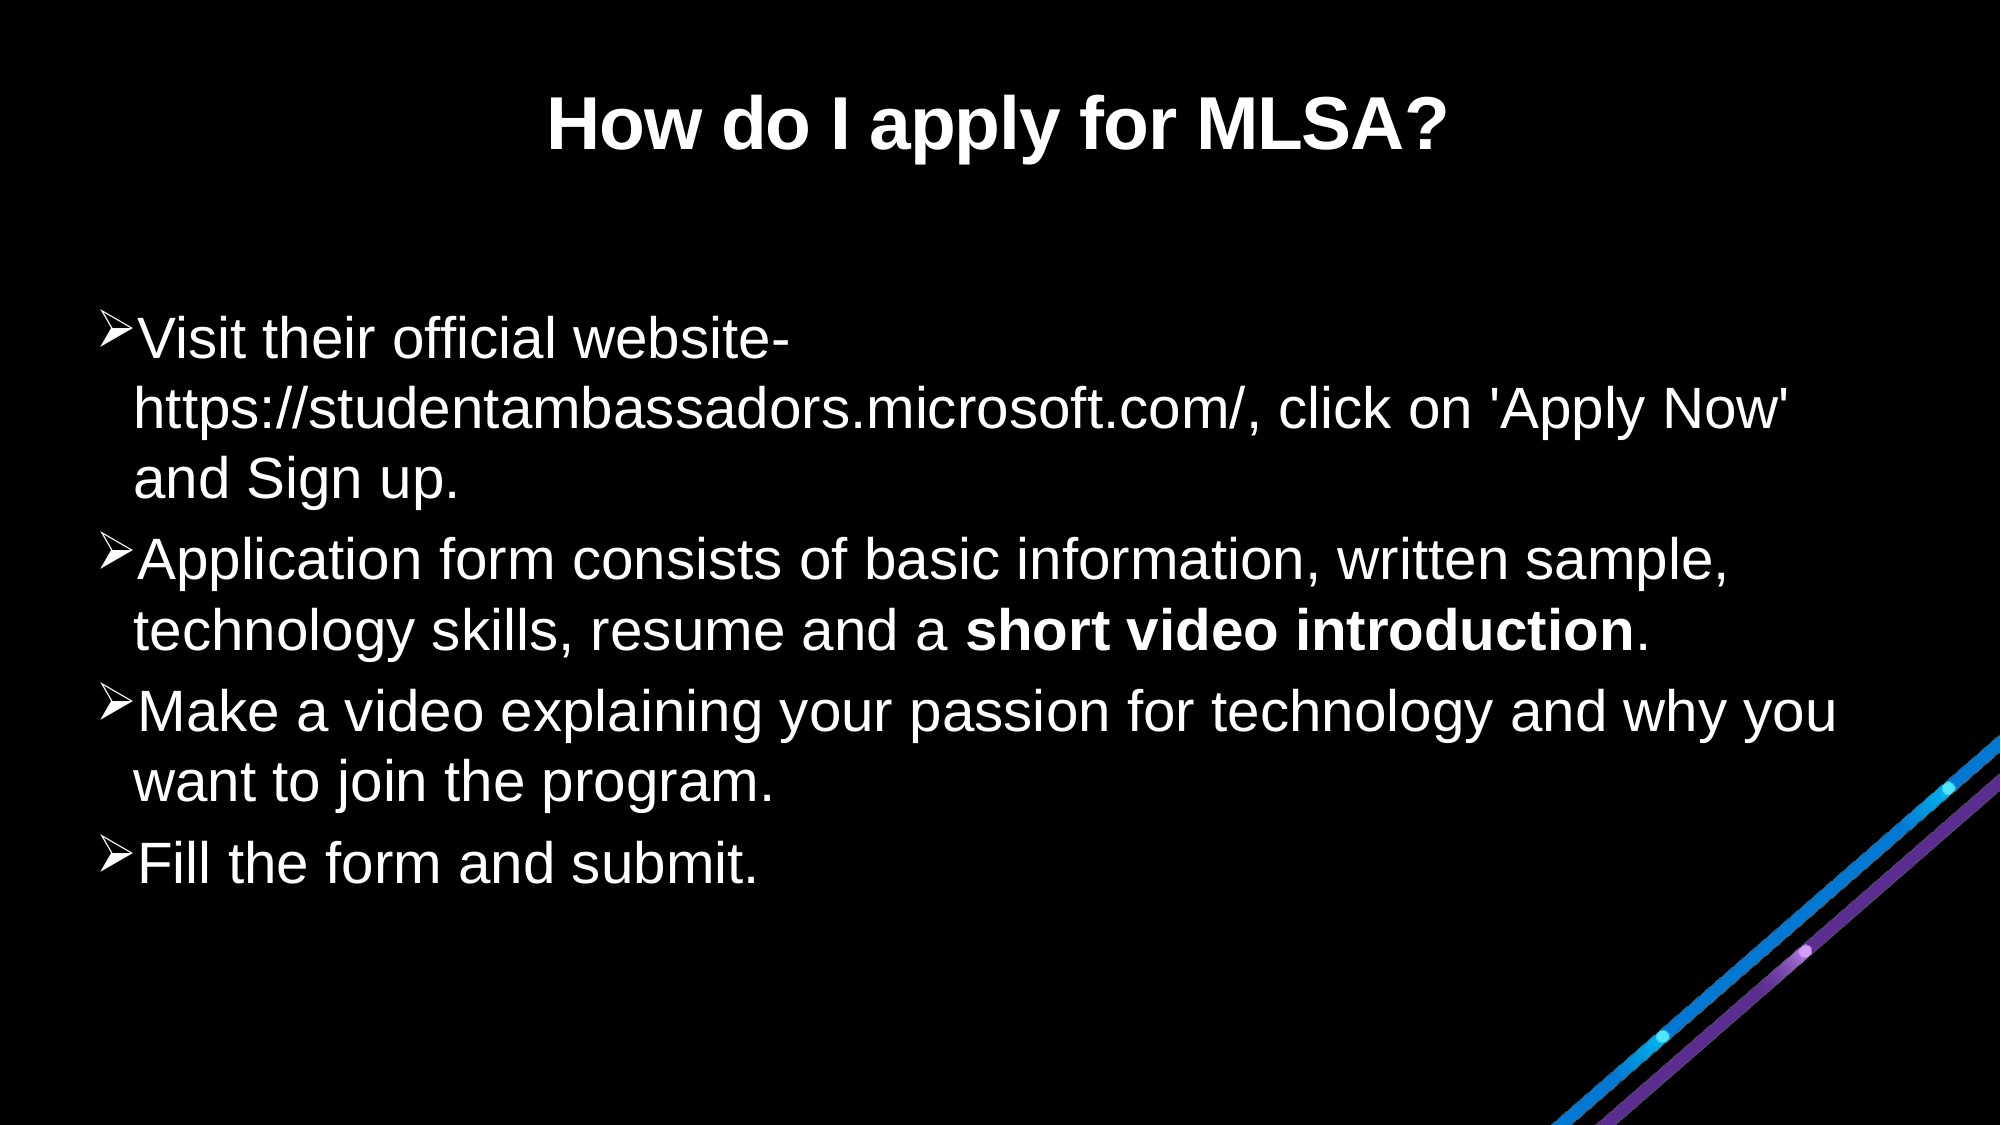

# How do I apply for MLSA?
Visit their official website- https://studentambassadors.microsoft.com/, click on 'Apply Now' and Sign up.
Application form consists of basic information, written sample, technology skills, resume and a short video introduction.
Make a video explaining your passion for technology and why you want to join the program.
Fill the form and submit.